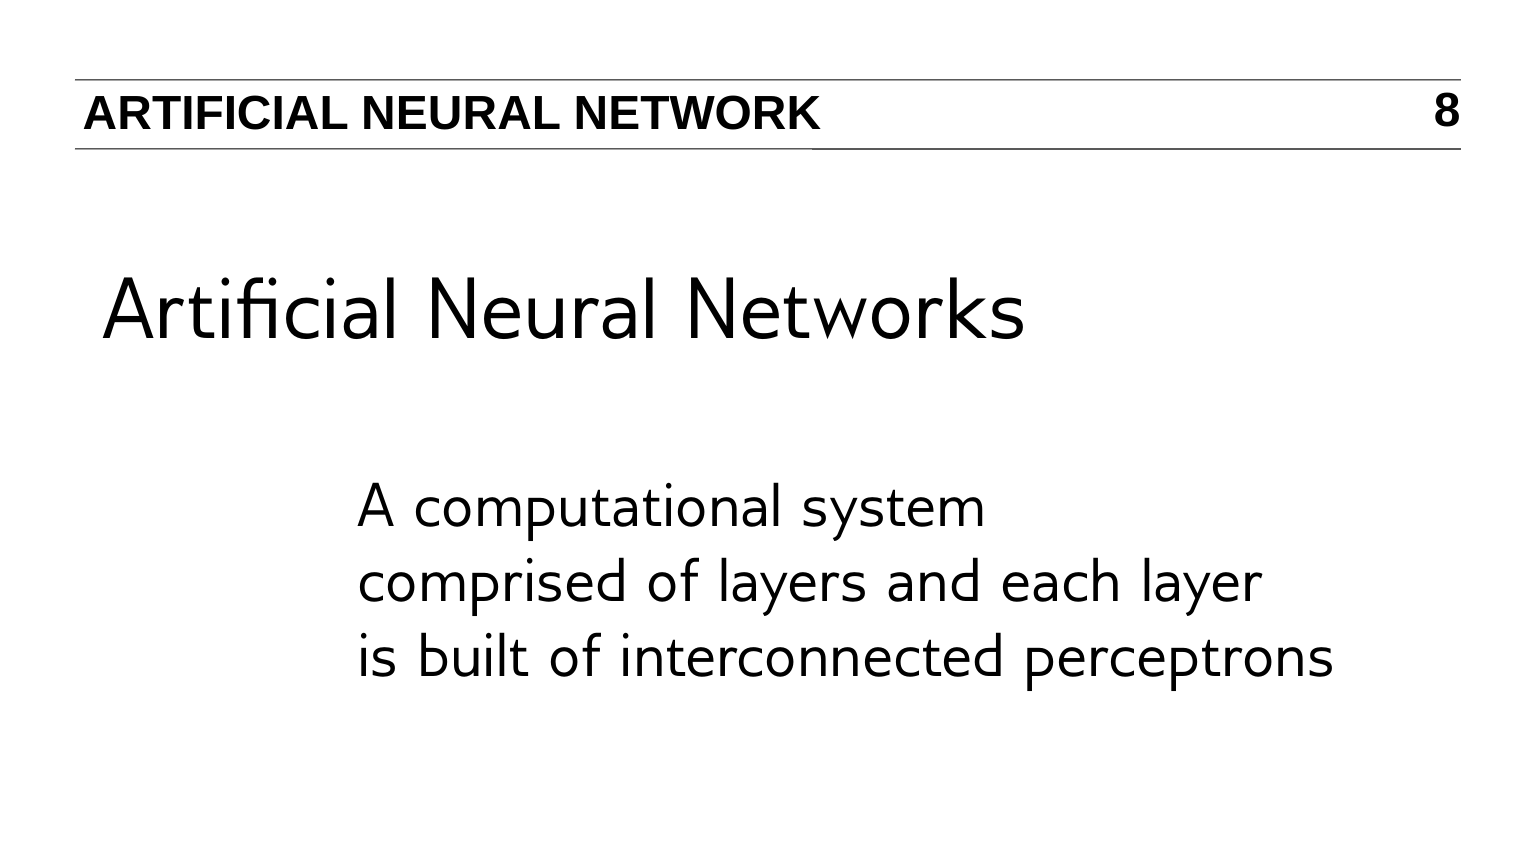

Artificial neural network
8

Artificial Neural Networks
A computational system
comprised of layers and each layer
is built of interconnected perceptrons